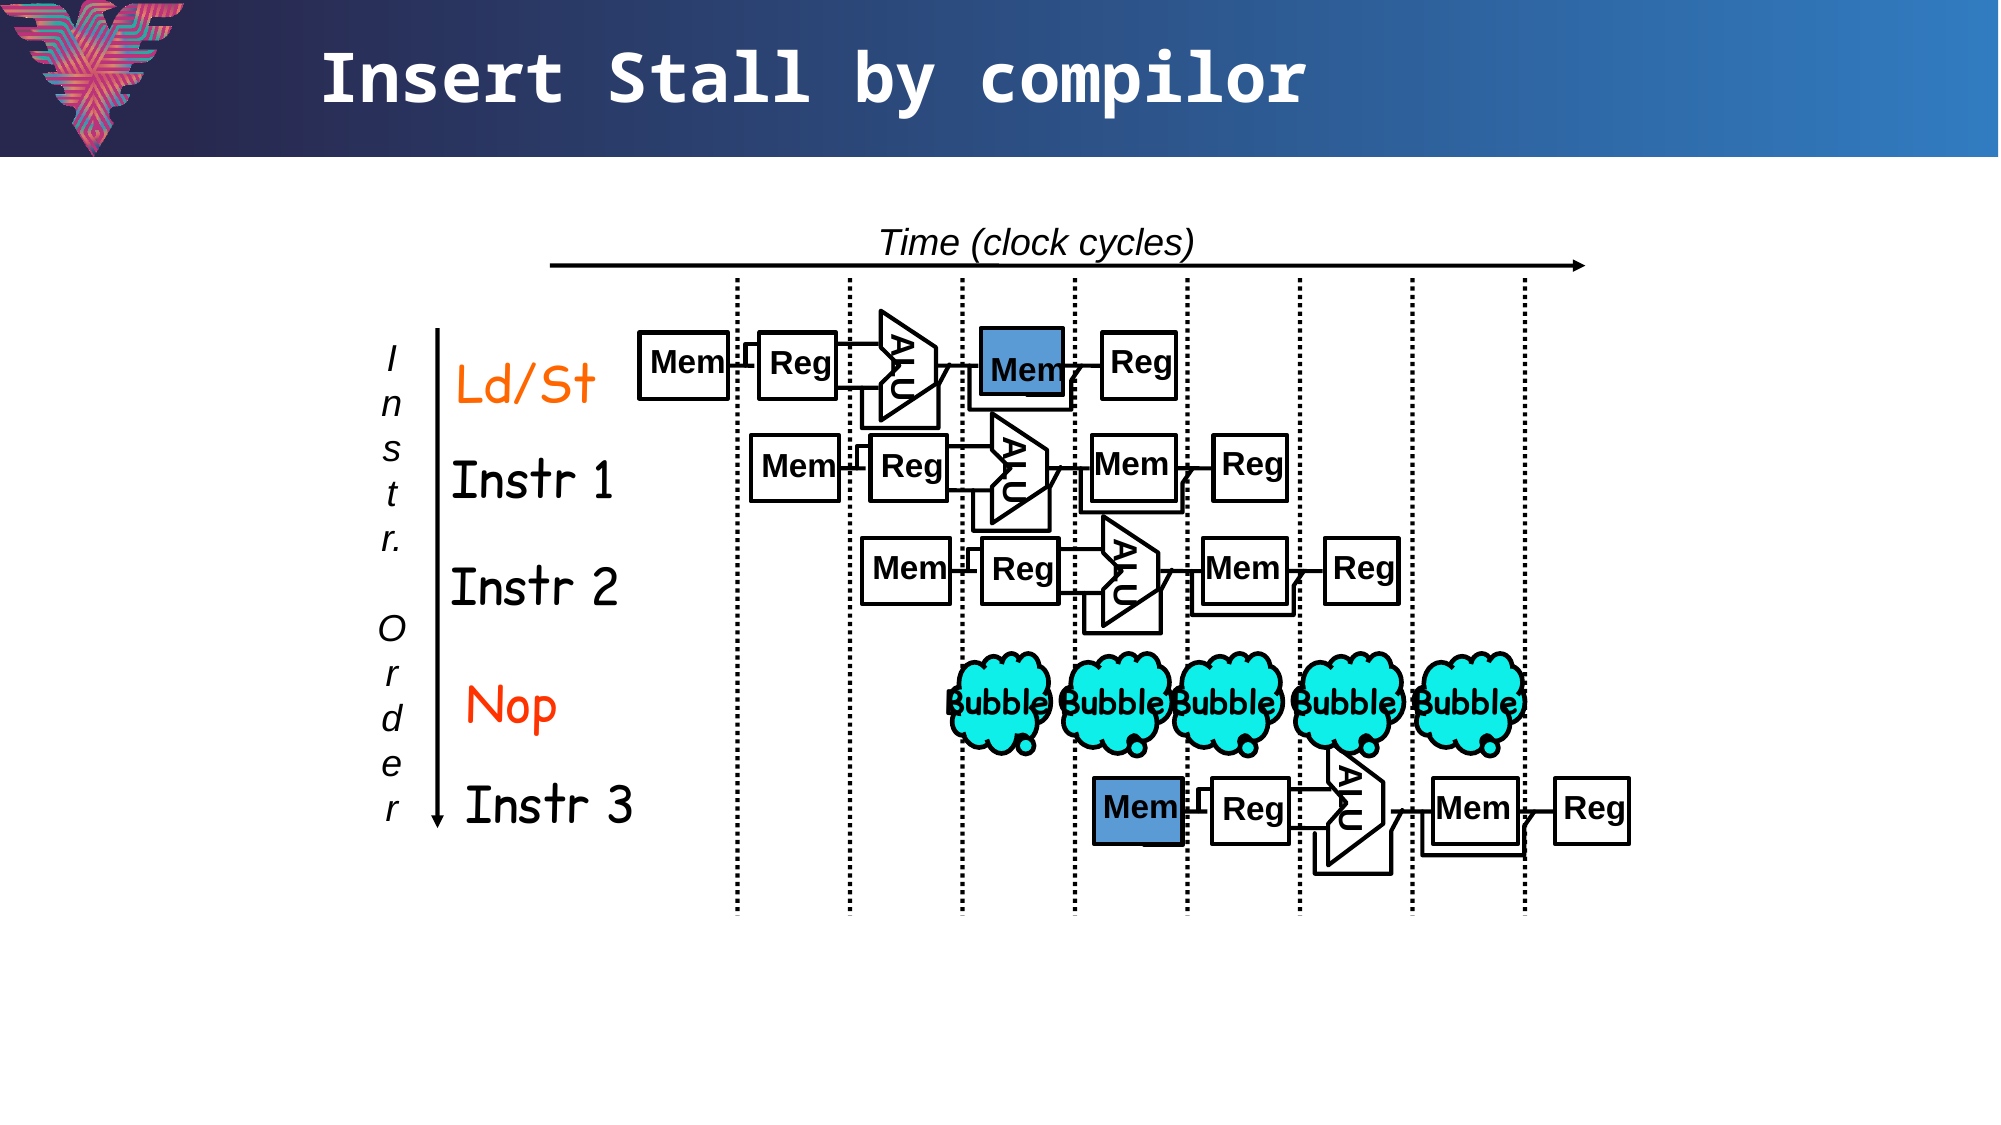

# Insert Stall by compilor
Time (clock cycles)

ALU
I
n
s
t
r.

O
r
d
e
r

Mem

Reg
Reg
Mem

Ld/St

ALU

Mem

Mem

Reg

Reg

Instr 1

ALU

Mem

Mem
Reg
Reg

Instr 2
Bubble
Bubble
Bubble
Bubble
Bubble
Nop

ALU
Mem

Mem
Reg
Reg

Instr 3